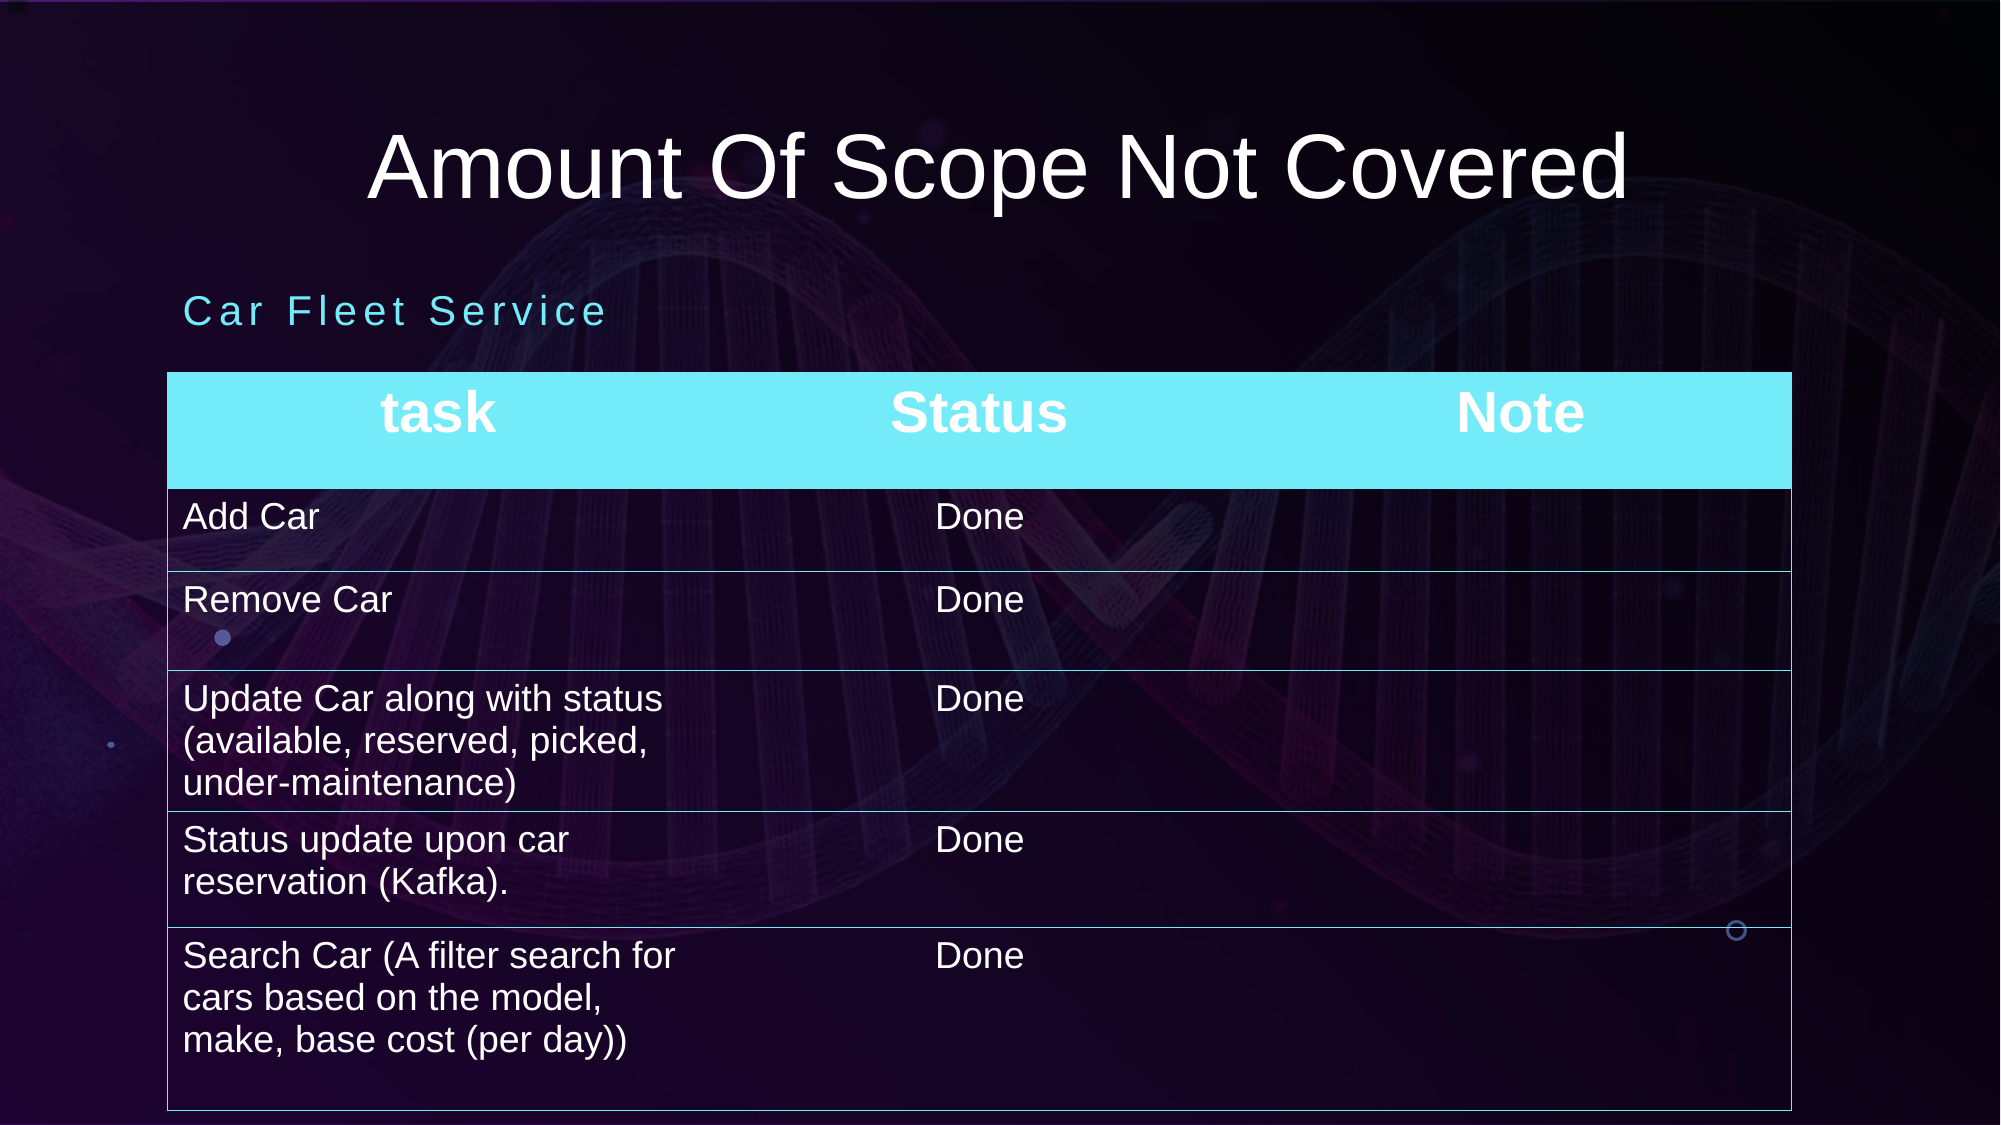

# Amount Of Scope Not Covered
Car Fleet Service
| task | Status | Note |
| --- | --- | --- |
| Add Car | Done |  |
| Remove Car | Done |  |
| Update Car along with status (available, reserved, picked, under-maintenance) | Done |  |
| Status update upon car reservation (Kafka). | Done |  |
| Search Car (A filter search for cars based on the model, make, base cost (per day)) | Done |  |